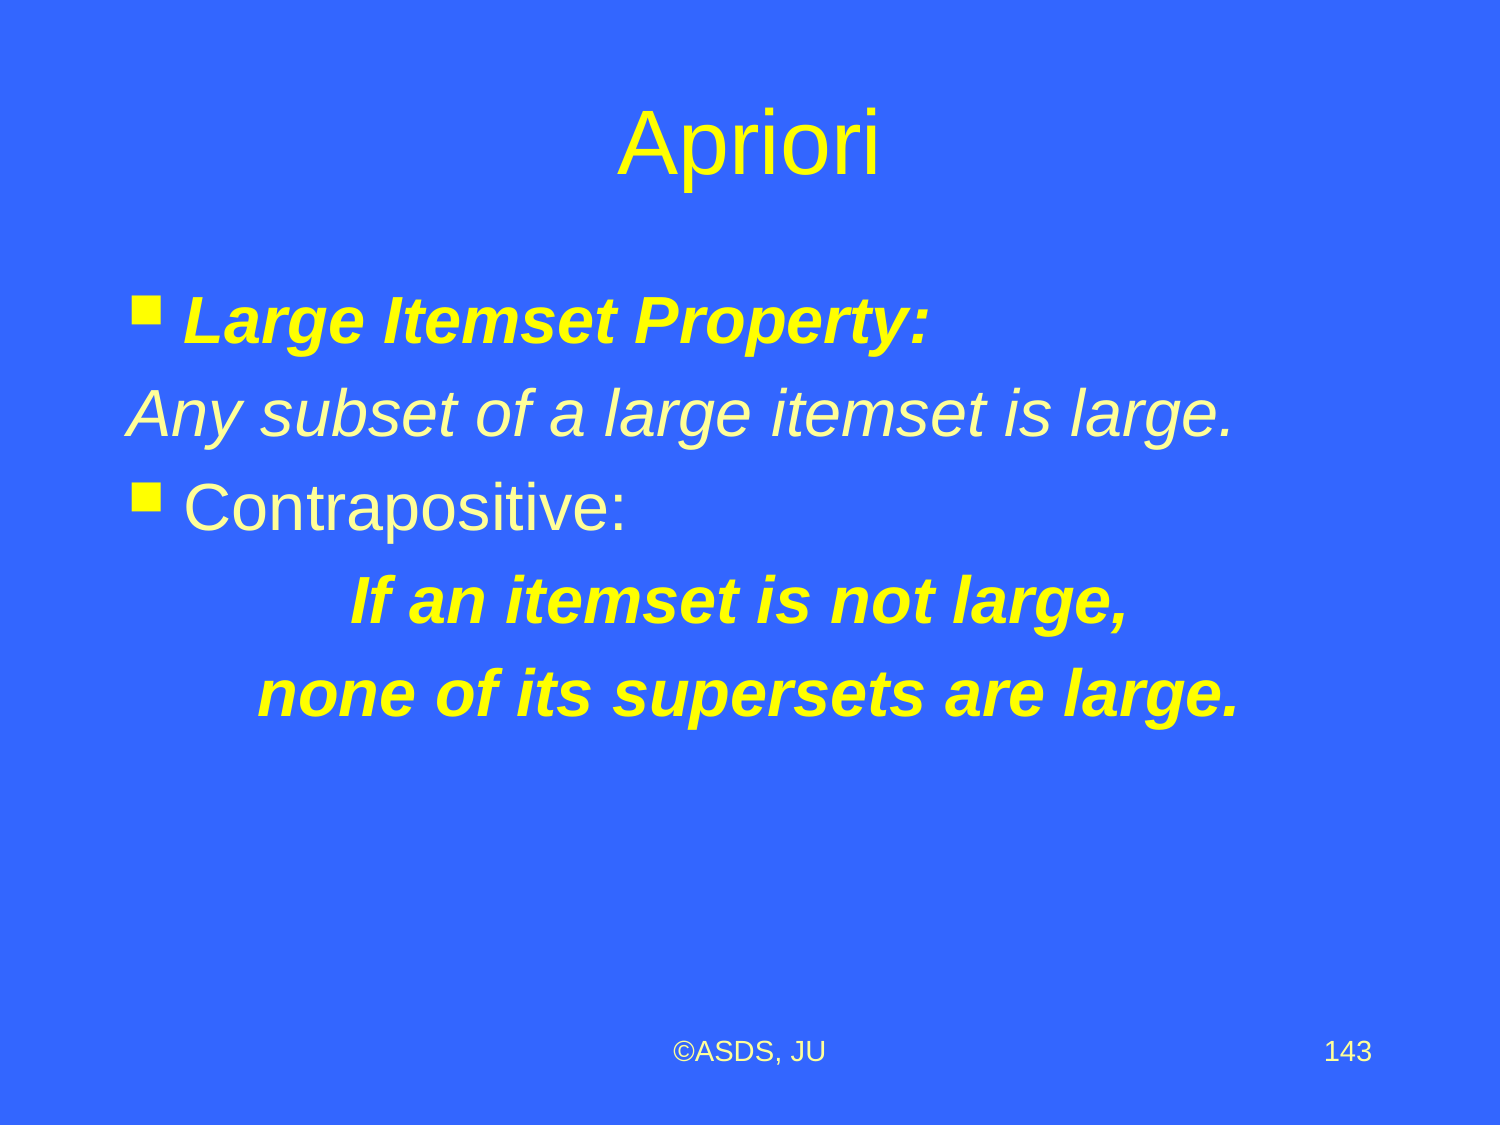

# Apriori
Large Itemset Property:
Any subset of a large itemset is large.
Contrapositive:
If an itemset is not large,
none of its supersets are large.
©ASDS, JU
143